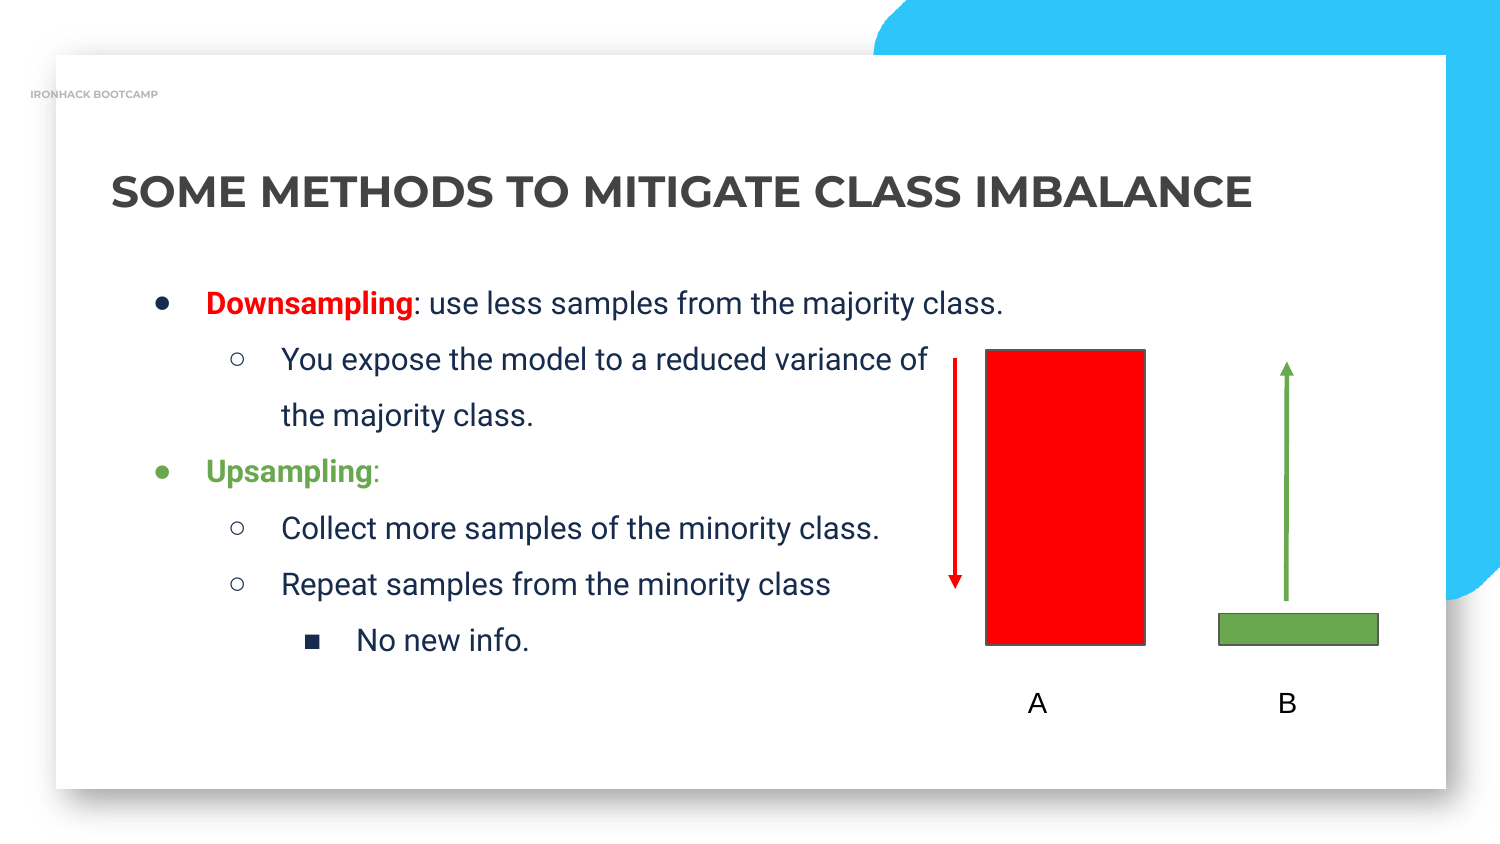

IRONHACK BOOTCAMP
SOME METHODS TO MITIGATE CLASS IMBALANCE
Downsampling: use less samples from the majority class.
You expose the model to a reduced variance of
the majority class.
Upsampling:
Collect more samples of the minority class.
Repeat samples from the minority class
No new info.

A
B